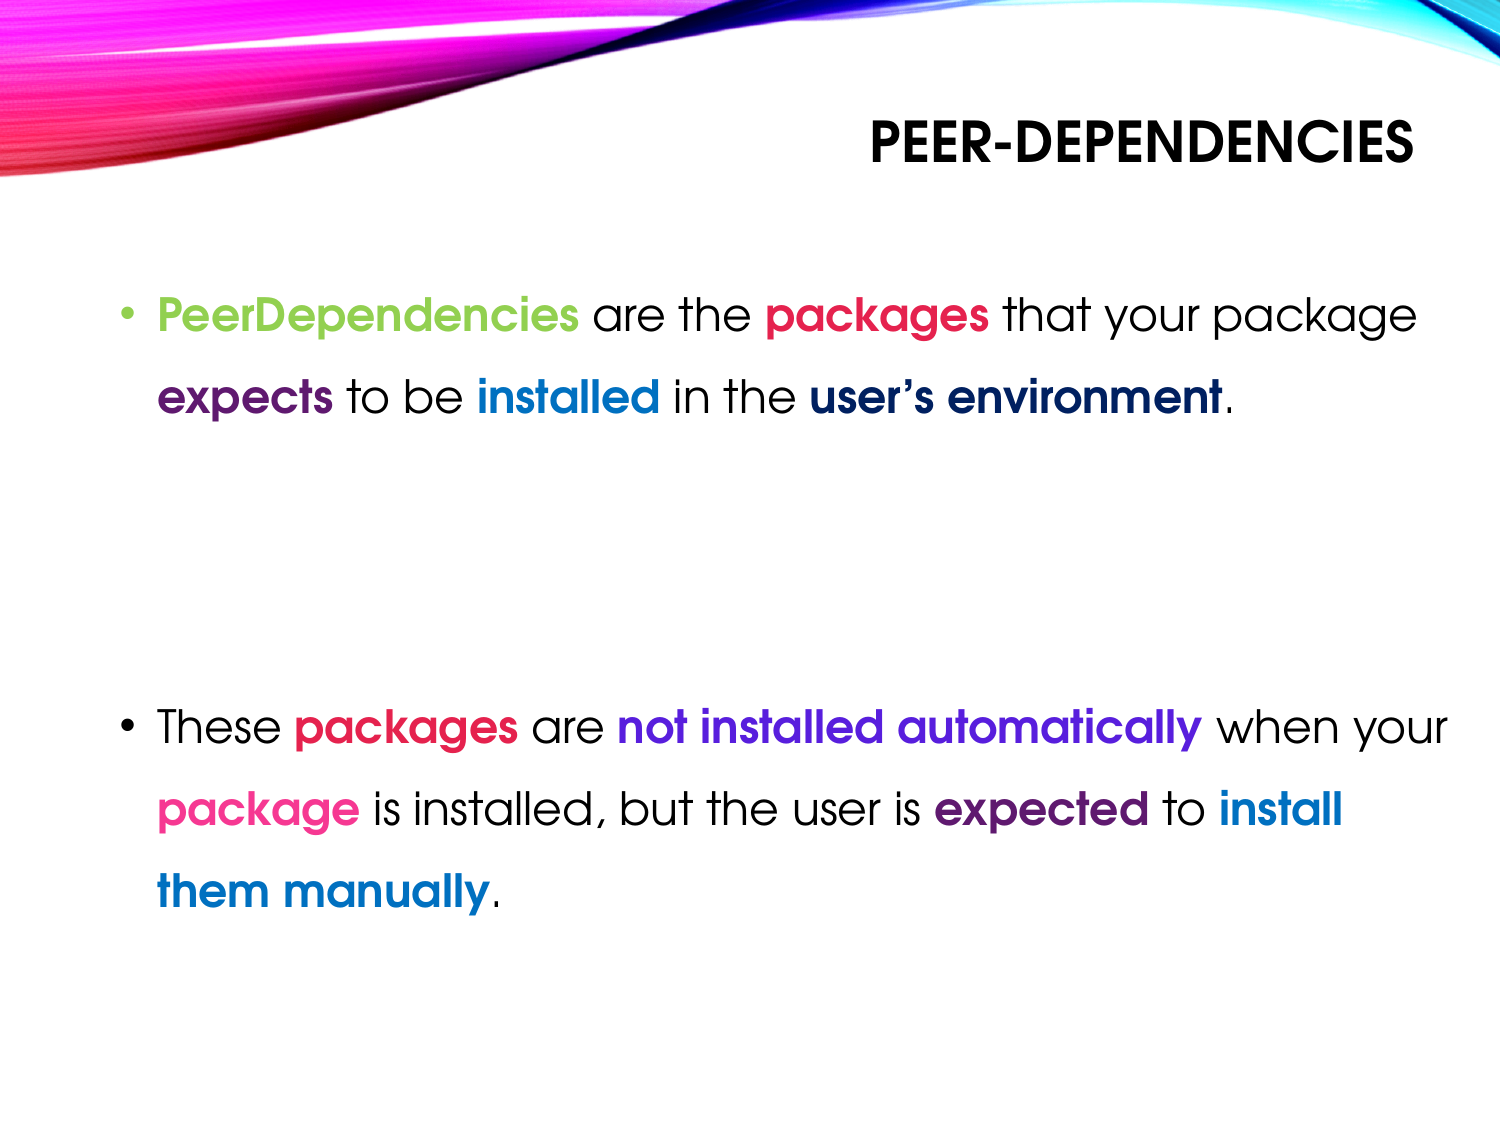

# peer-dependencies
PeerDependencies are the packages that your package expects to be installed in the user’s environment.

These packages are not installed automatically when your package is installed, but the user is expected to install them manually.